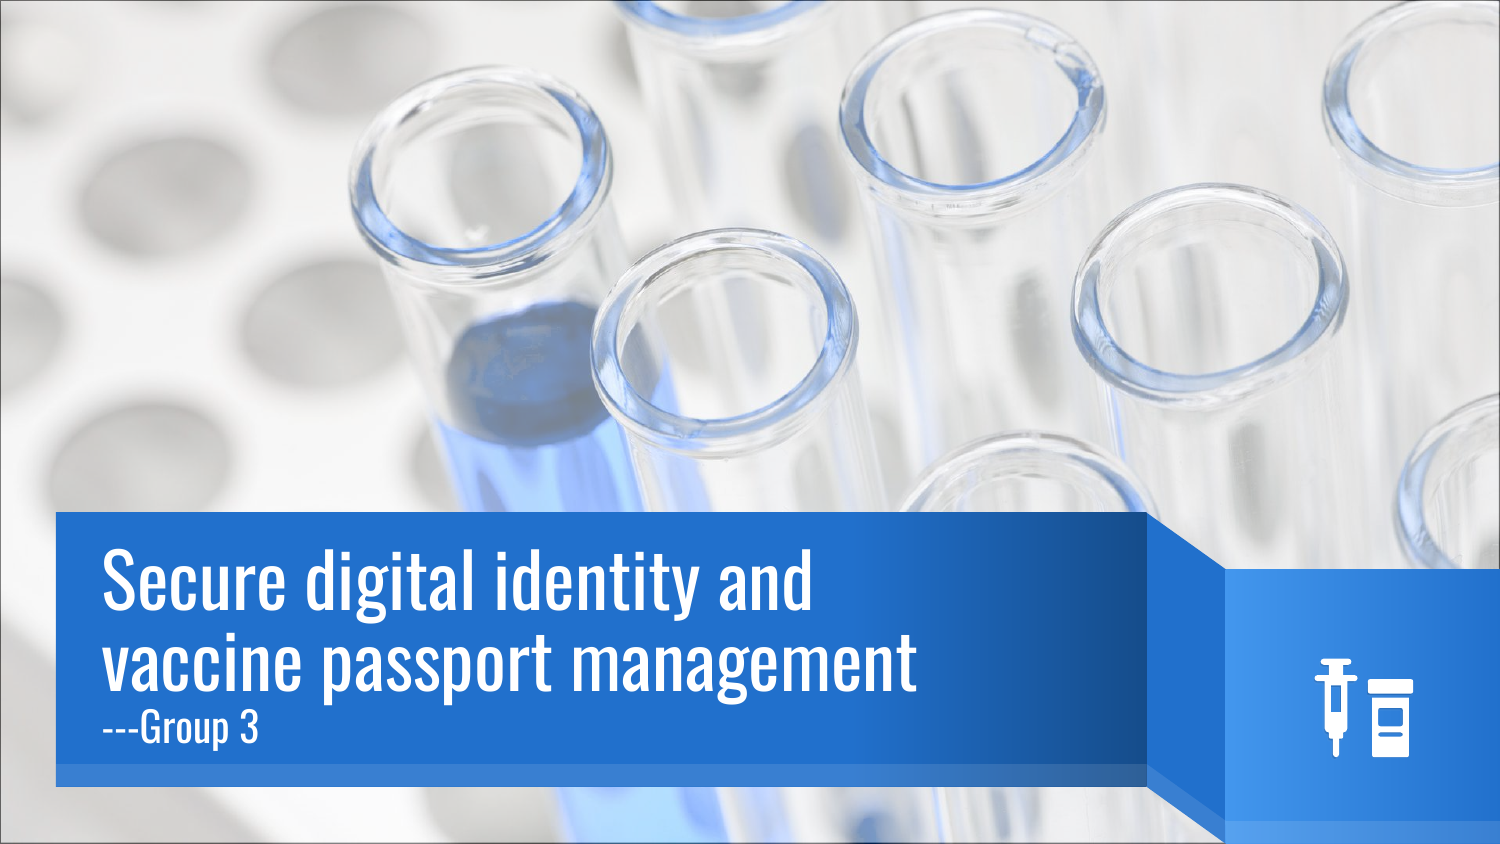

# Secure digital identity and vaccine passport management ---Group 3